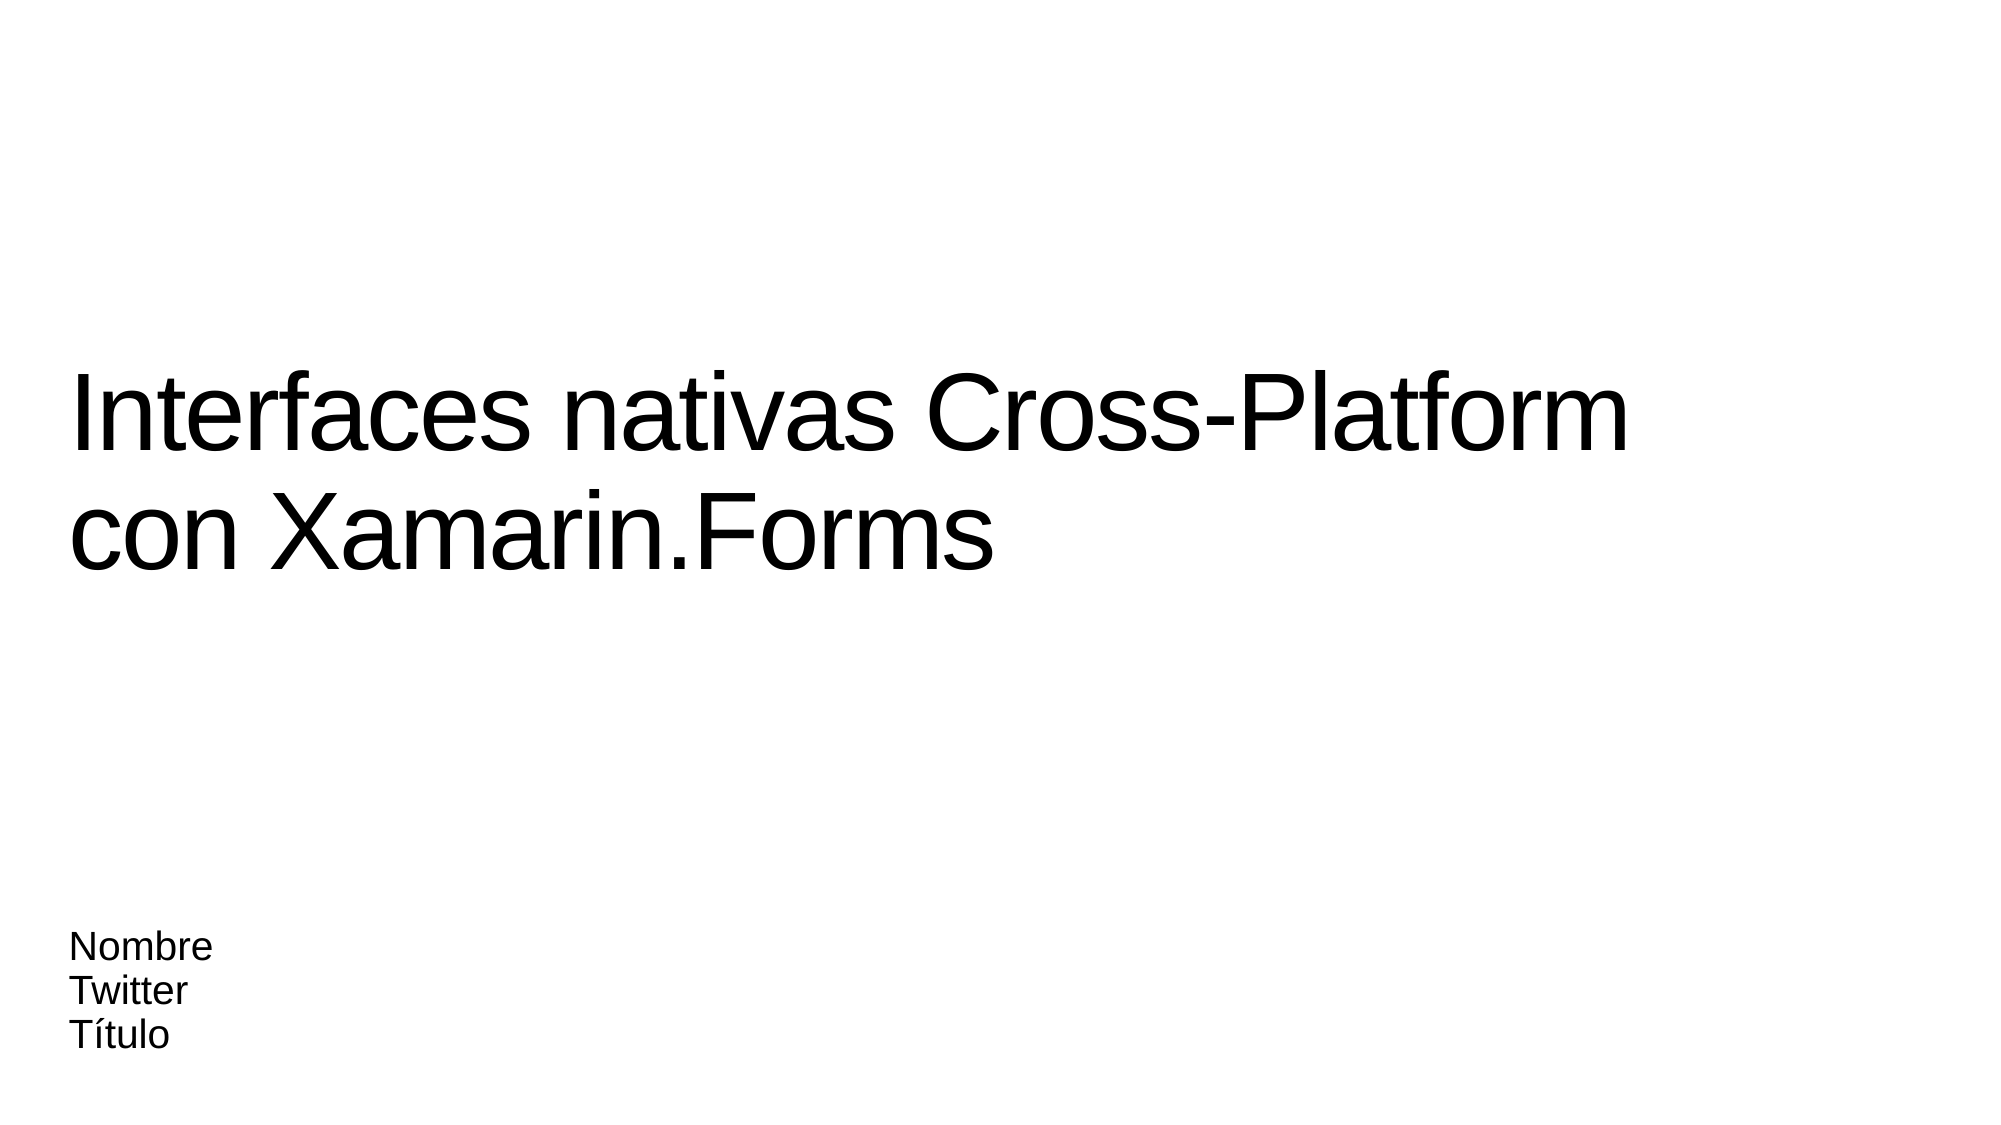

# Interfaces nativas Cross-Platform con Xamarin.Forms
Nombre
Twitter
Título